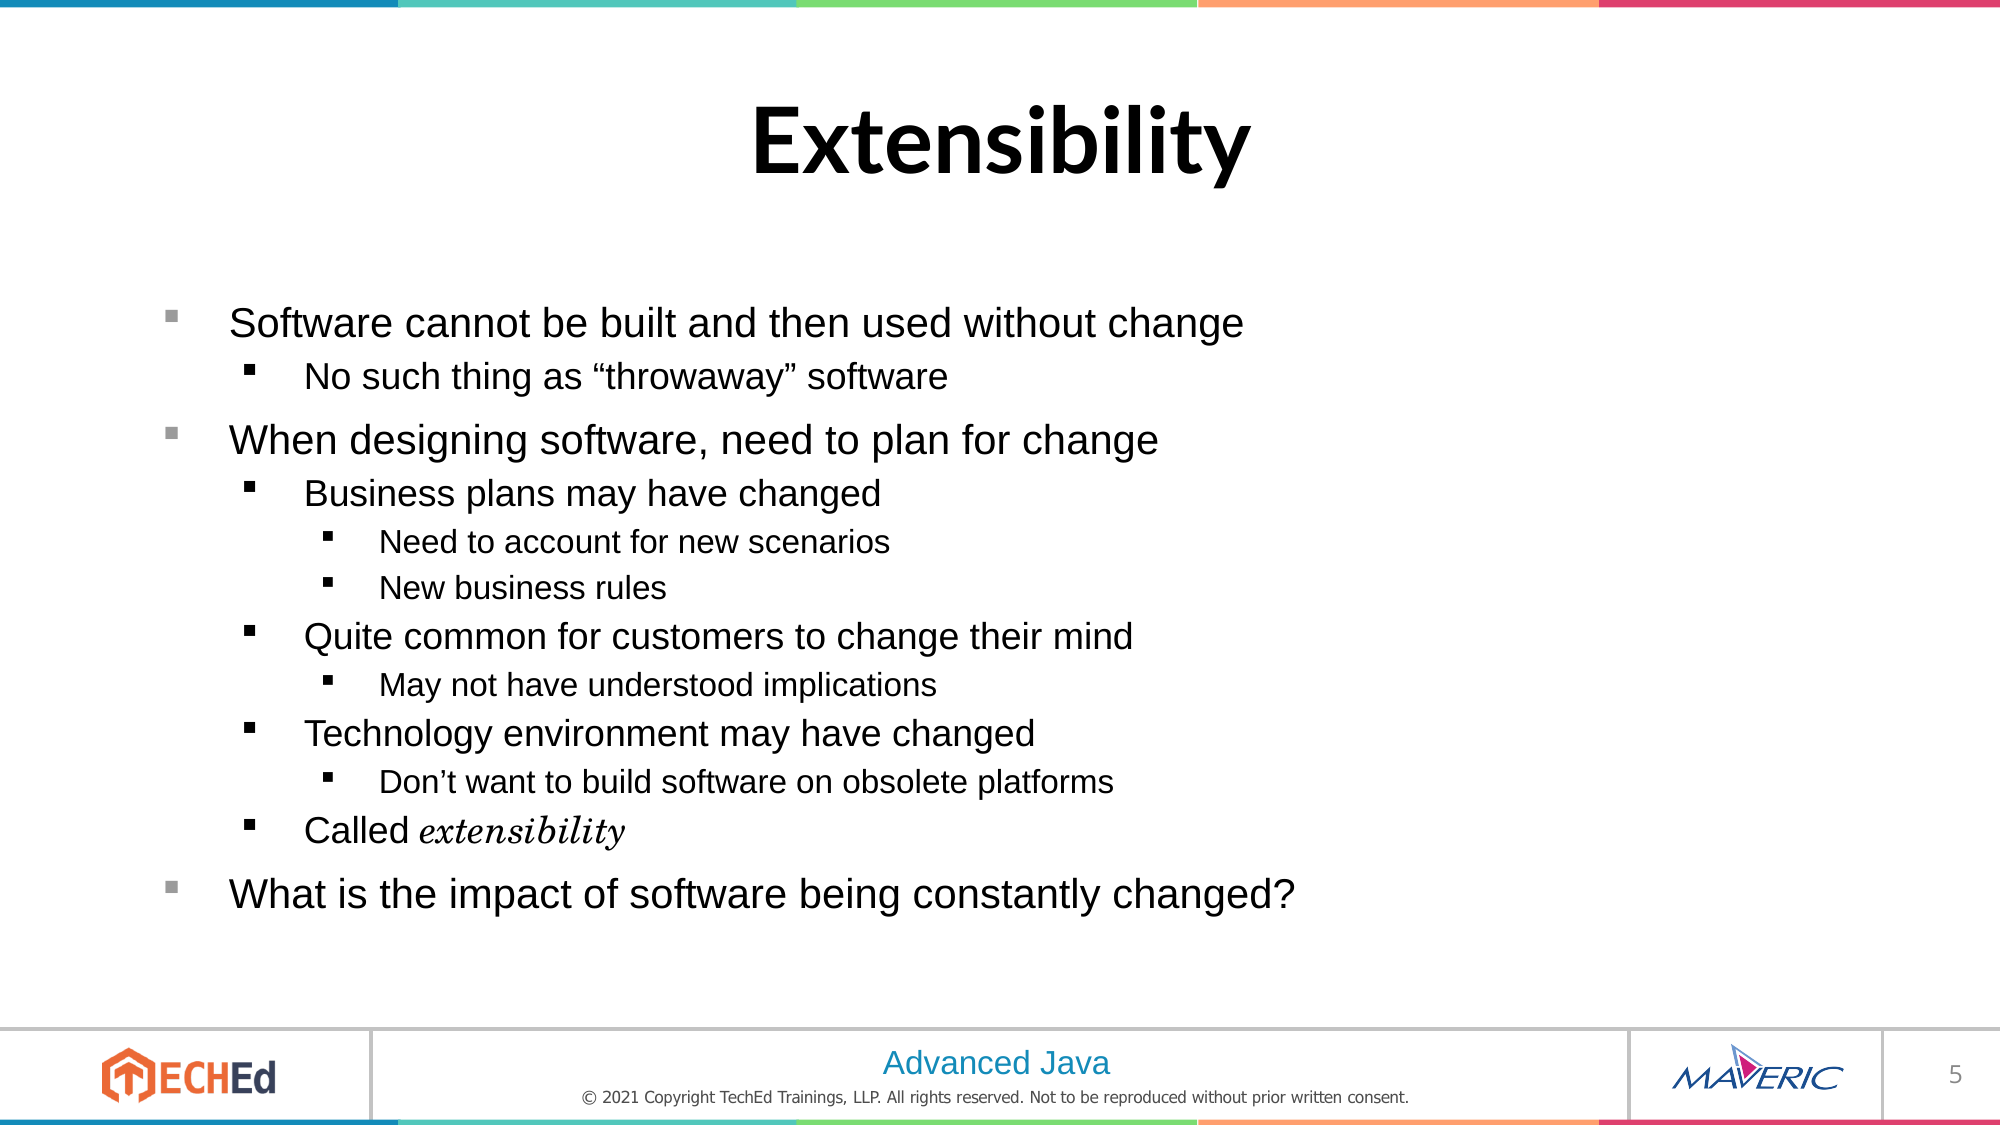

# Extensibility
Software cannot be built and then used without change
No such thing as “throwaway” software
When designing software, need to plan for change
Business plans may have changed
Need to account for new scenarios
New business rules
Quite common for customers to change their mind
May not have understood implications
Technology environment may have changed
Don’t want to build software on obsolete platforms
Called extensibility
What is the impact of software being constantly changed?